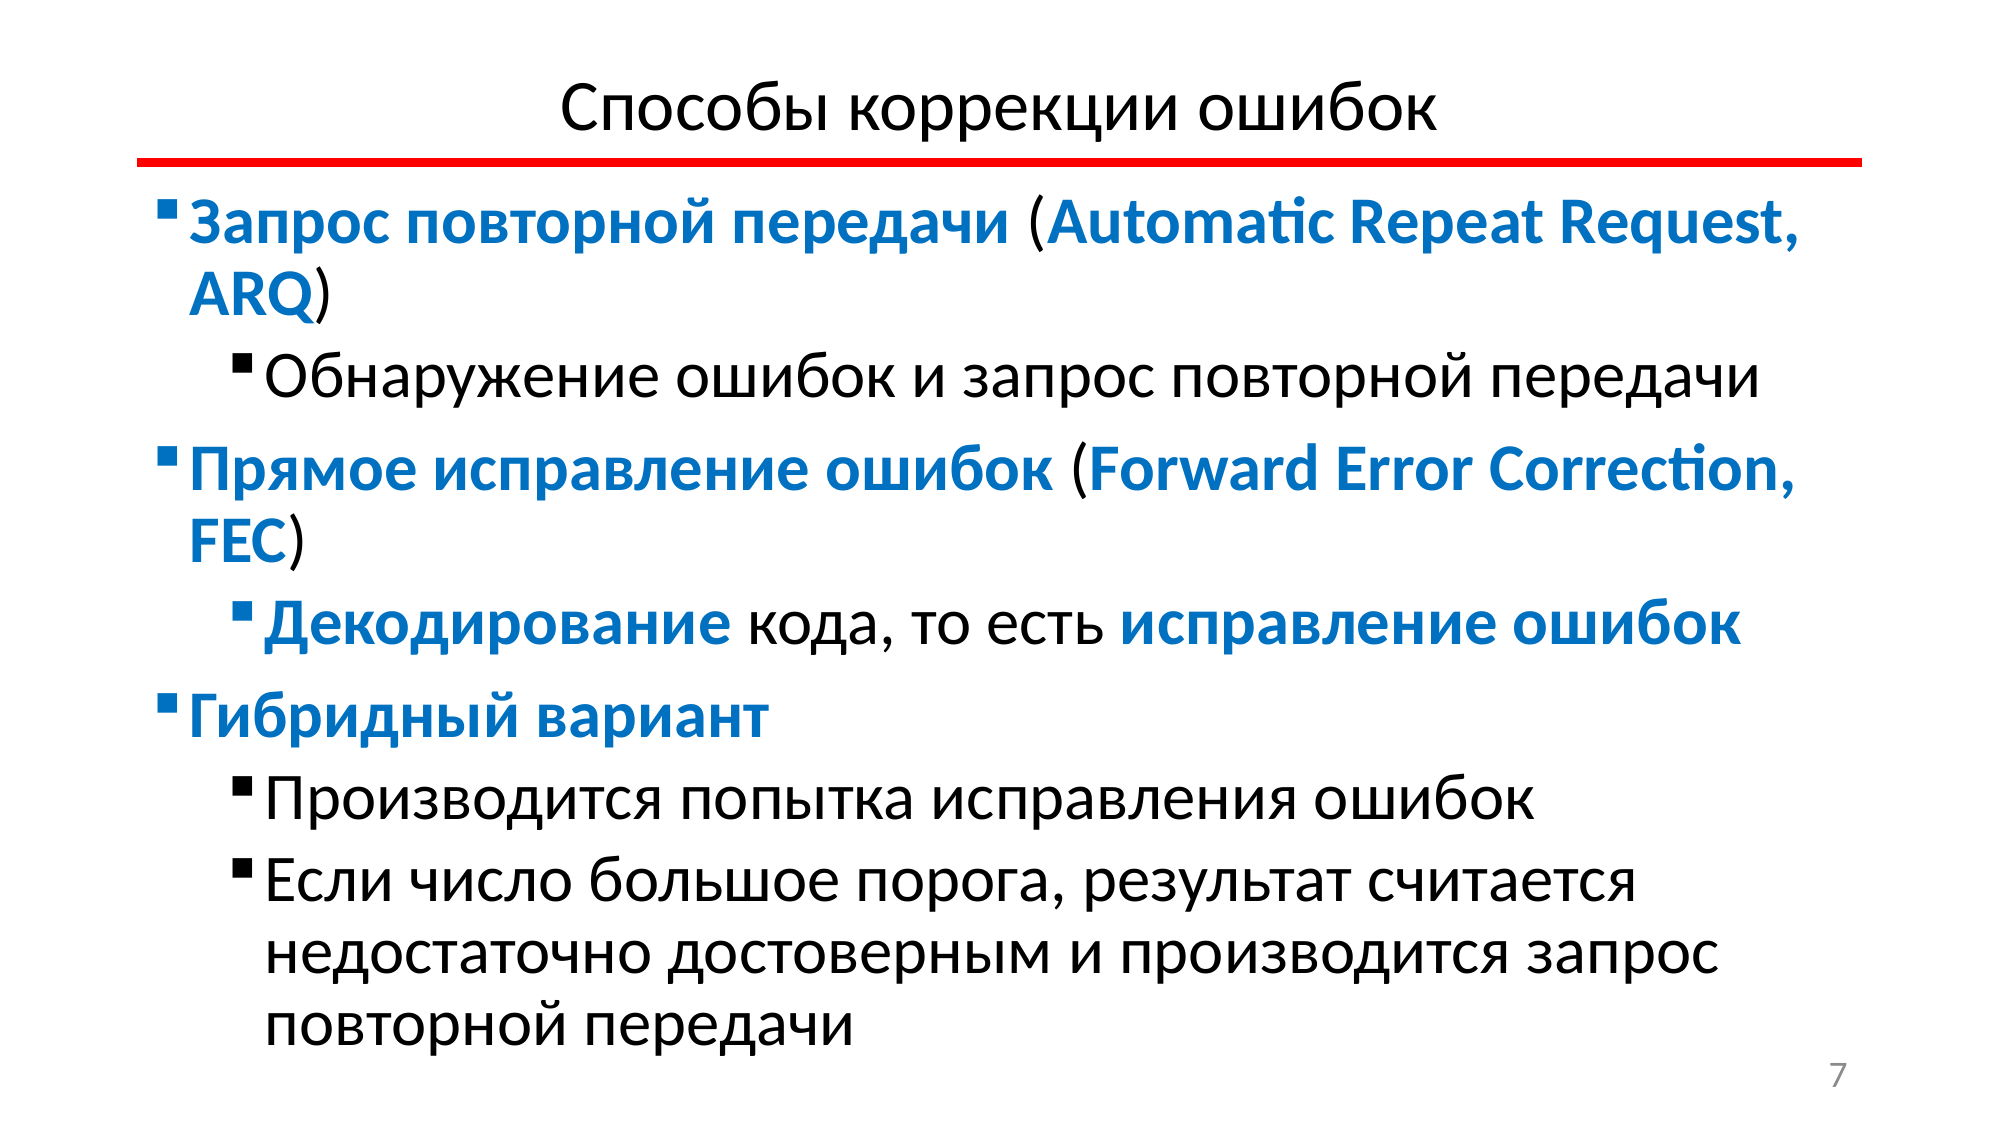

# Способы коррекции ошибок
Запрос повторной передачи (Automatic Repeat Request, ARQ)
Обнаружение ошибок и запрос повторной передачи
Прямое исправление ошибок (Forward Error Correction, FEC)
Декодирование кода, то есть исправление ошибок
Гибридный вариант
Производится попытка исправления ошибок
Если число большое порога, результат считается недостаточно достоверным и производится запрос повторной передачи
7